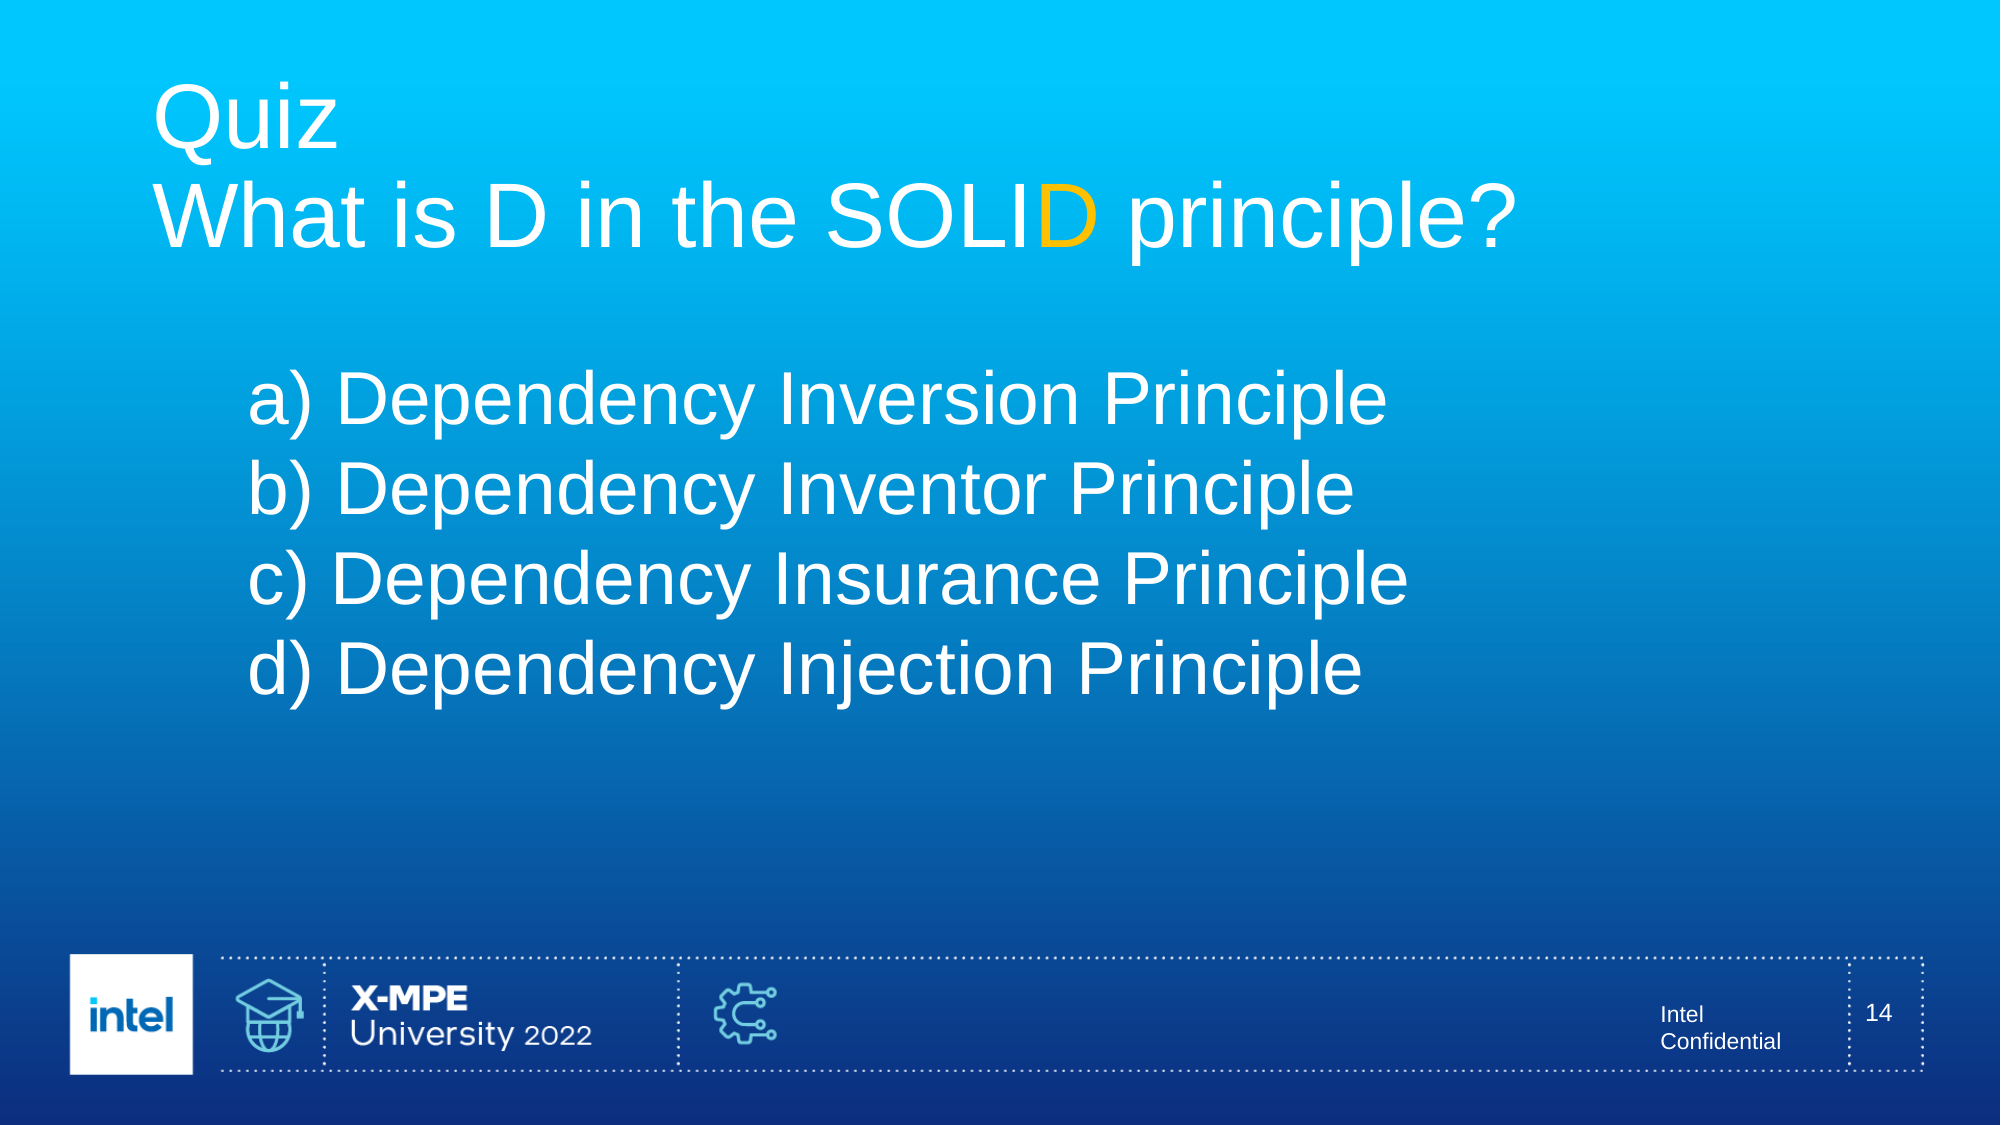

# Quiz What is D in the SOLID principle?
 Dependency Inversion Principle
 Dependency Inventor Principle
 Dependency Insurance Principle
 Dependency Injection Principle